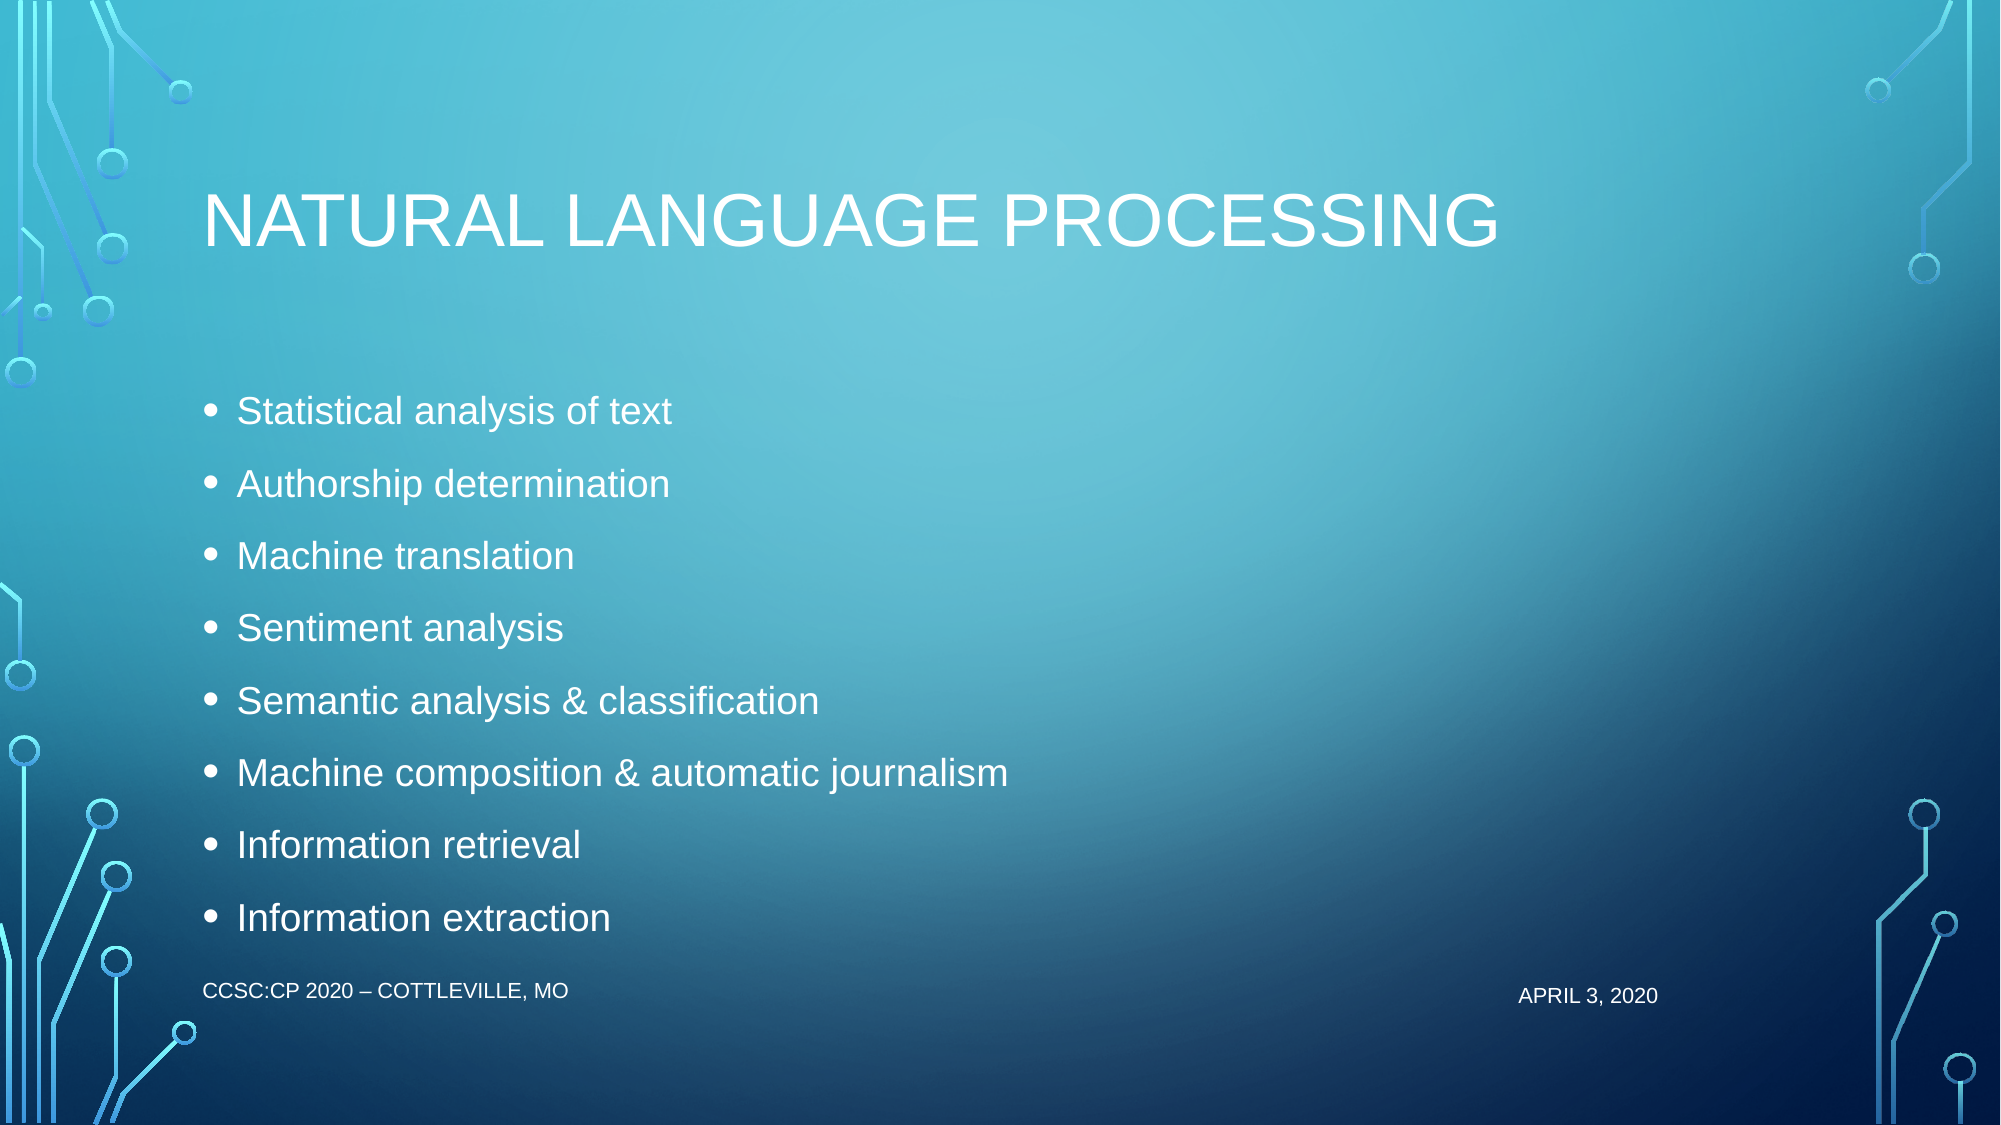

# NATURAL LANGUAGE PROCESSING
Statistical analysis of text
Authorship determination
Machine translation
Sentiment analysis
Semantic analysis & classification
Machine composition & automatic journalism
Information retrieval
Information extraction
CCSC:CP 2020 – Cottleville, MO
APRIL 3, 2020